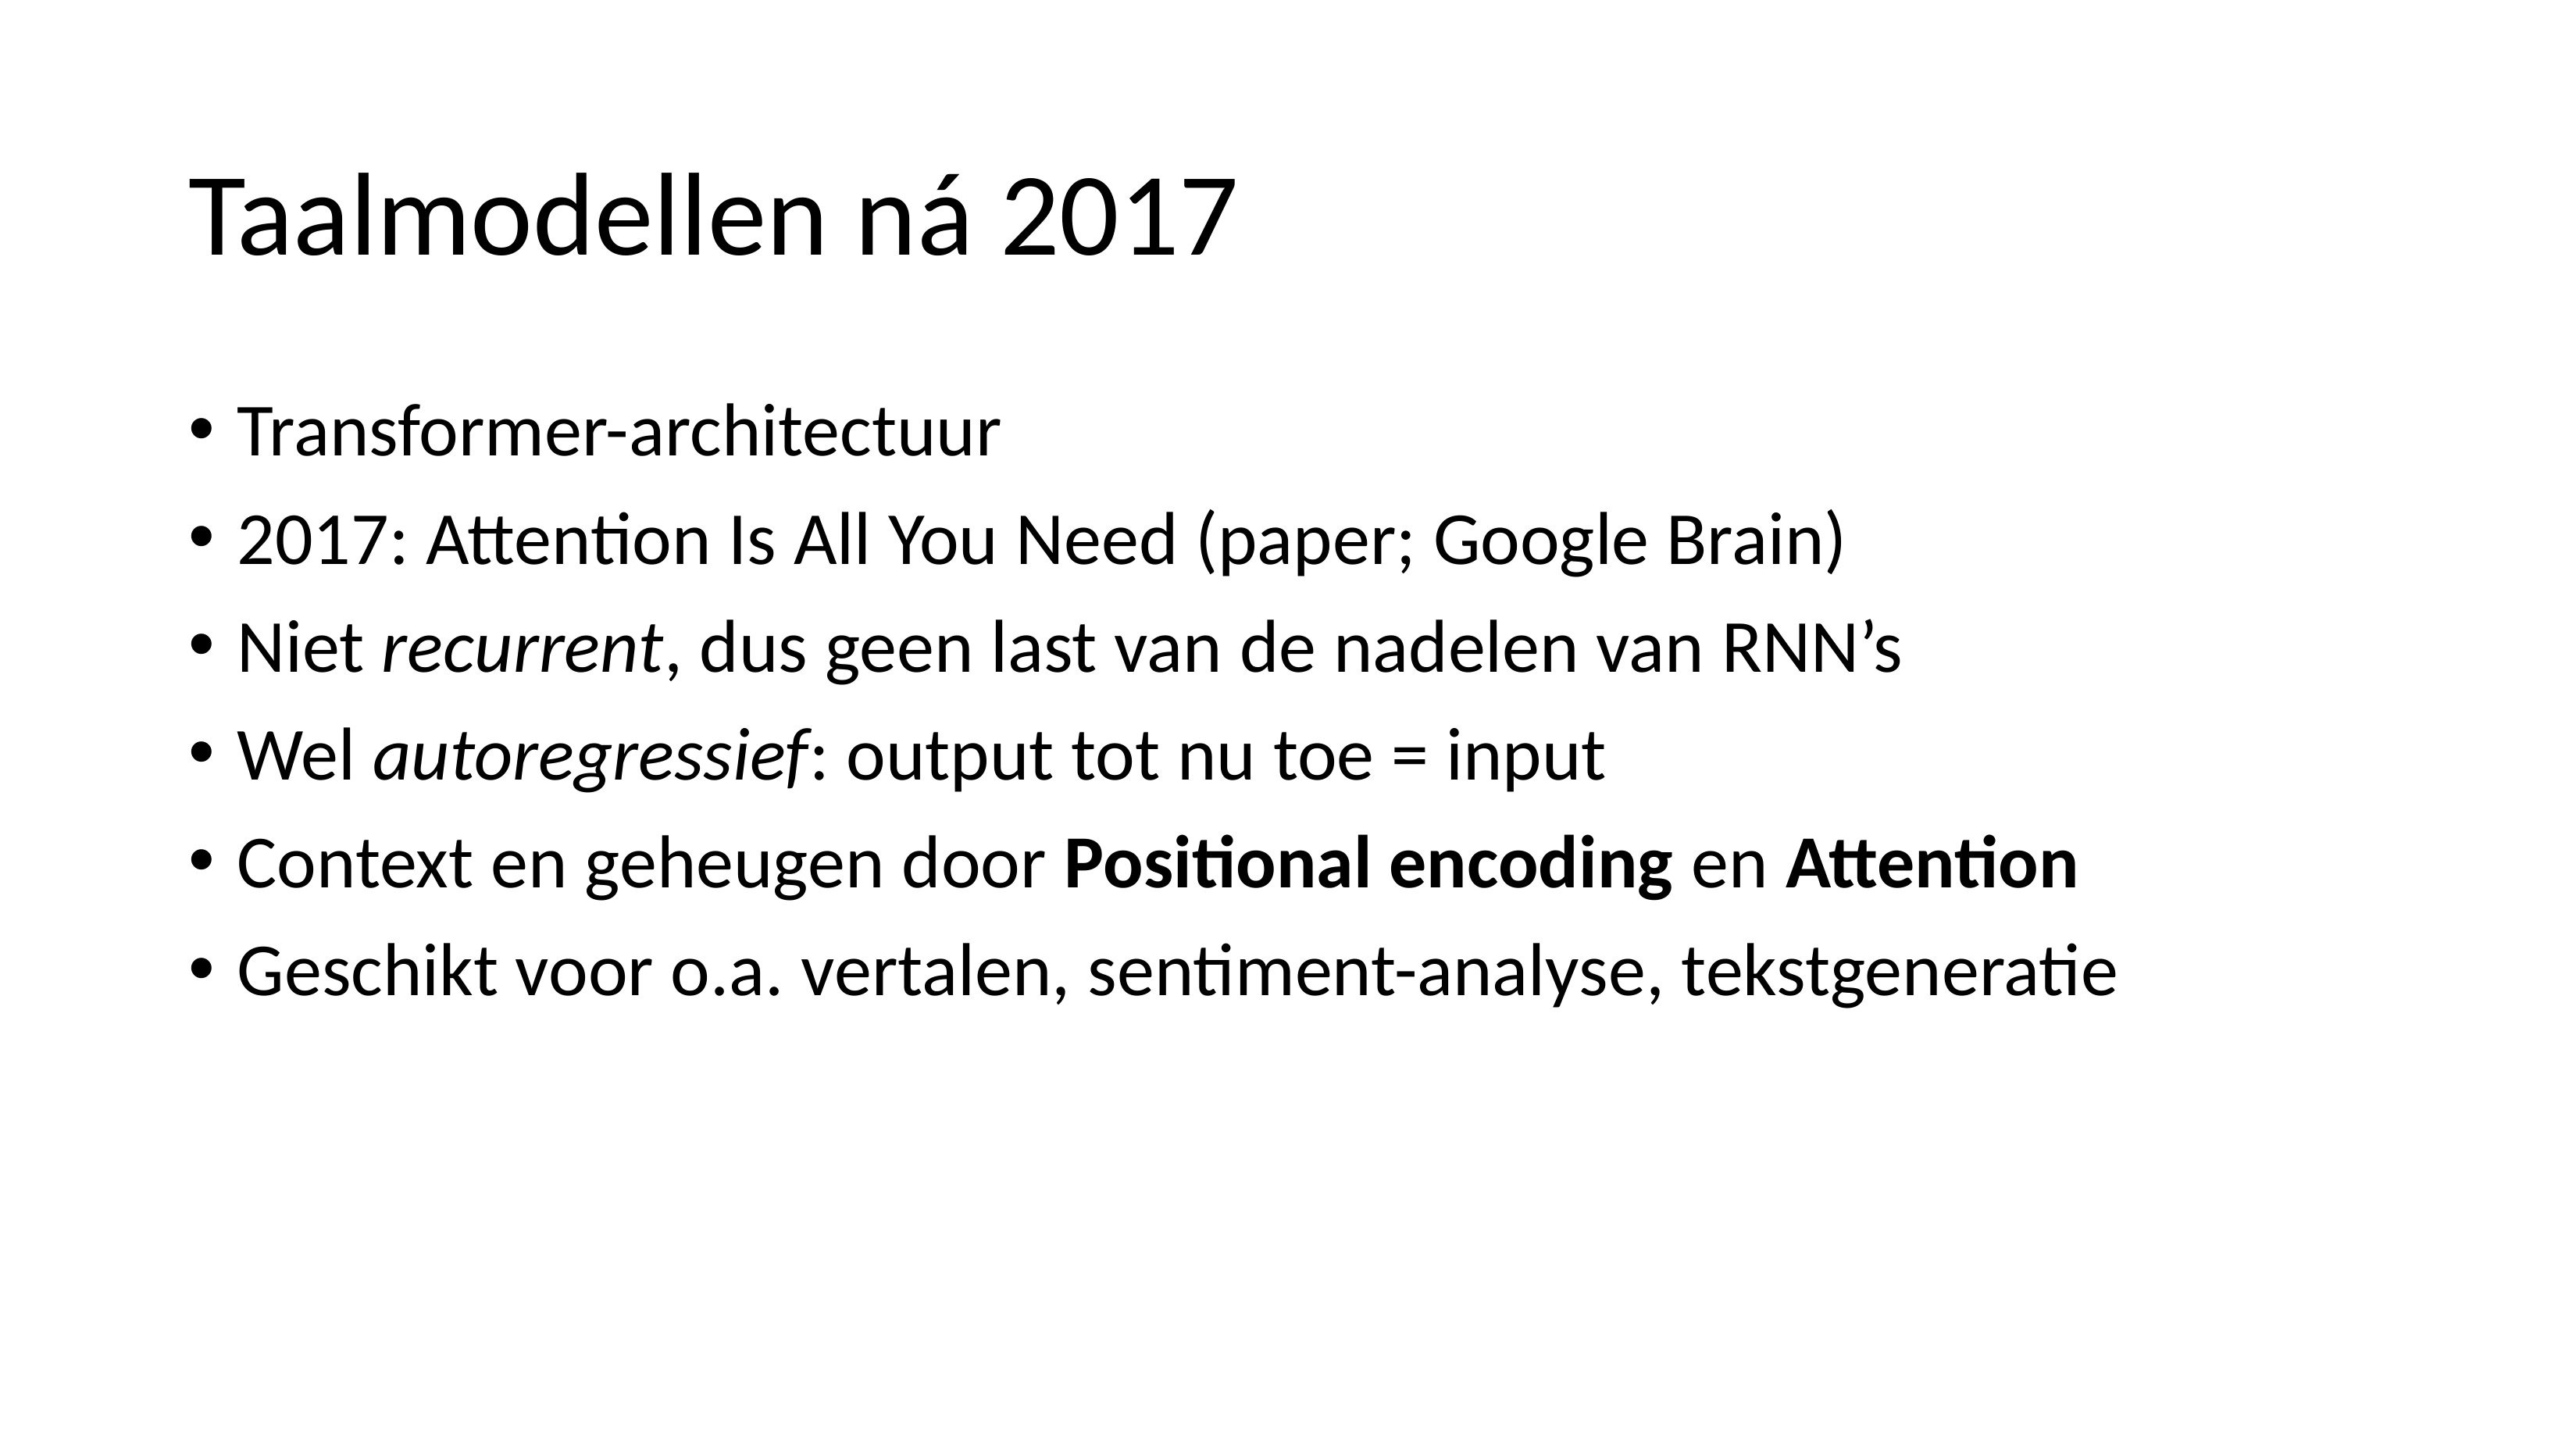

# Taalmodellen ná 2017
Transformer-architectuur
2017: Attention Is All You Need (paper; Google Brain)
Niet recurrent, dus geen last van de nadelen van RNN’s
Wel autoregressief: output tot nu toe = input
Context en geheugen door Positional encoding en Attention
Geschikt voor o.a. vertalen, sentiment-analyse, tekstgeneratie